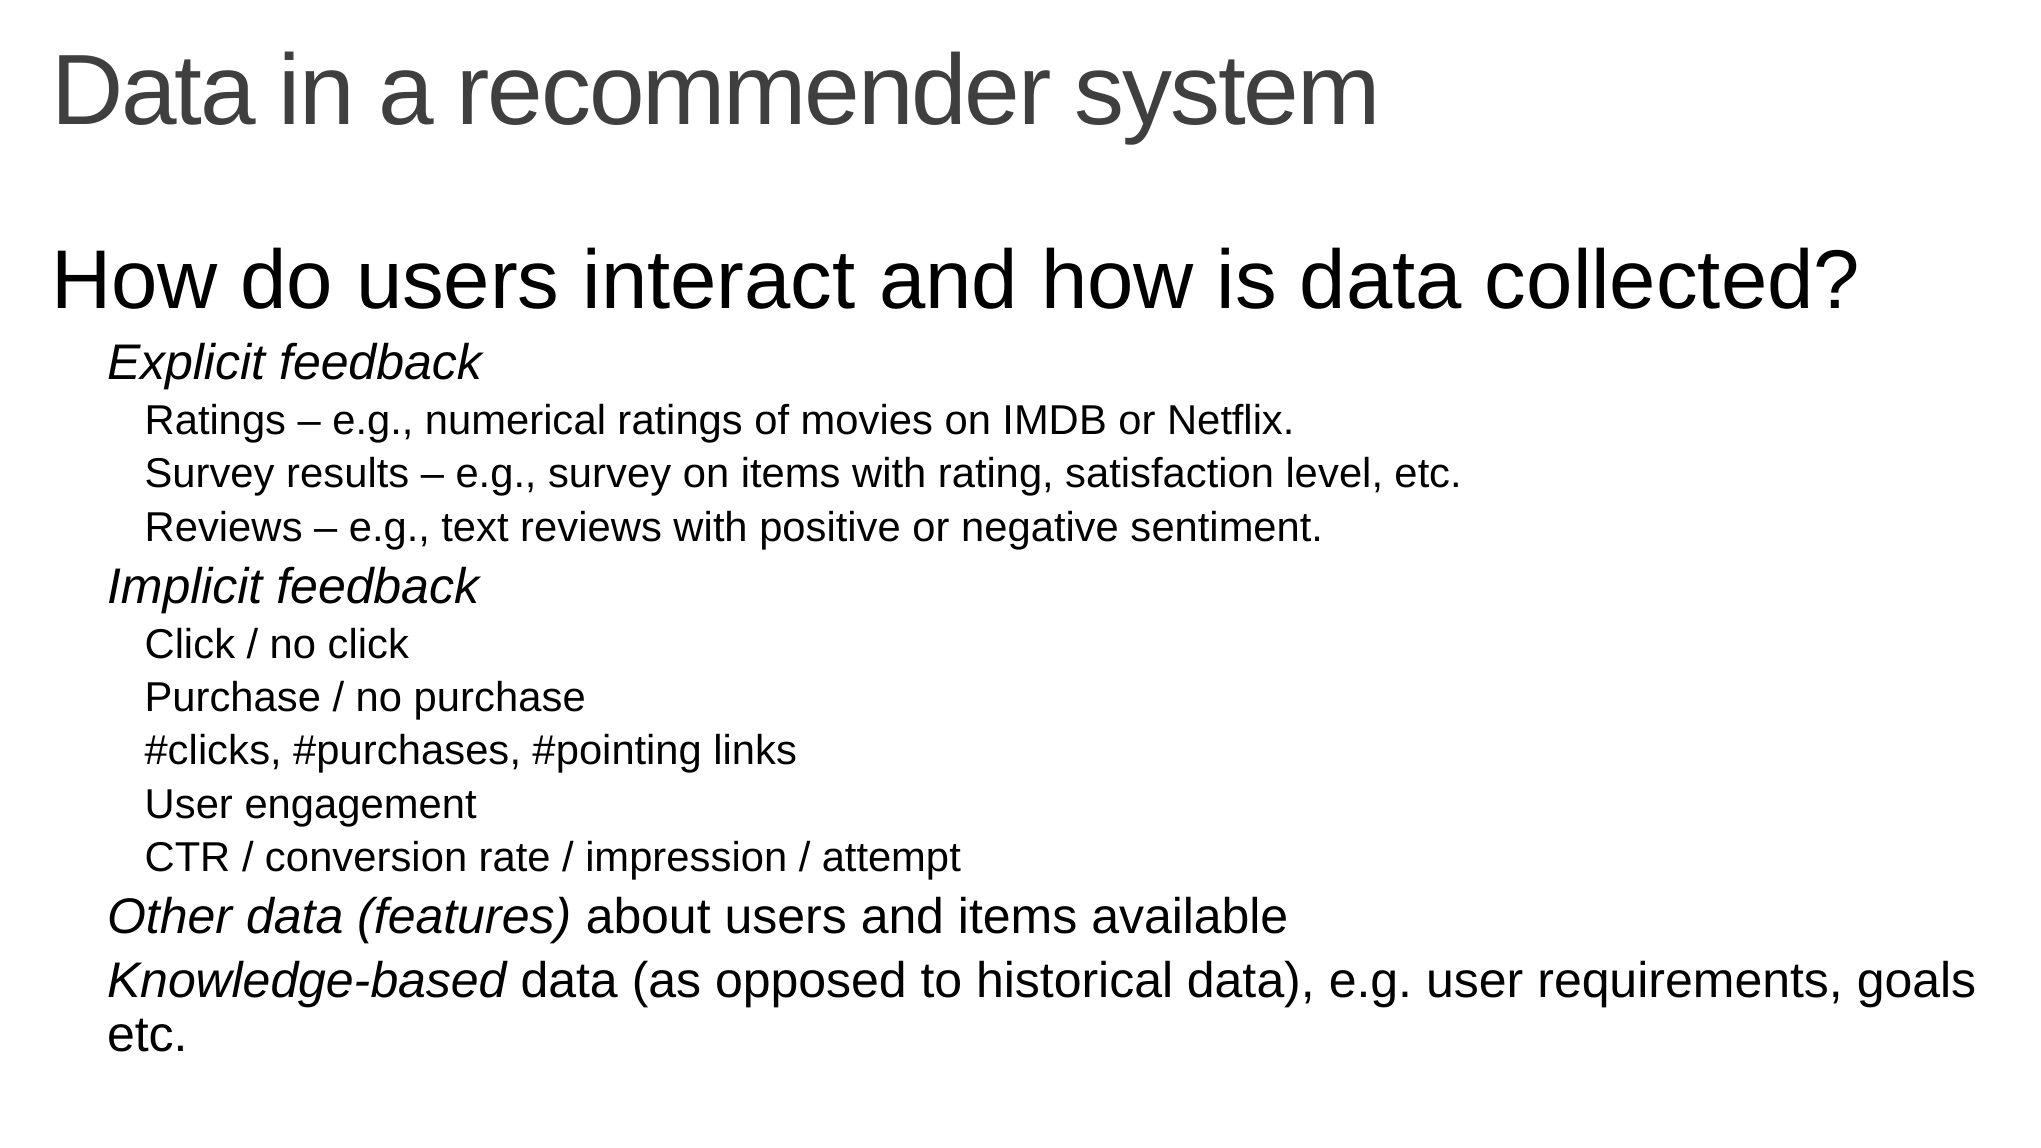

# Data in a recommender system
How do users interact and how is data collected?
Explicit feedback
Ratings – e.g., numerical ratings of movies on IMDB or Netflix.
Survey results – e.g., survey on items with rating, satisfaction level, etc.
Reviews – e.g., text reviews with positive or negative sentiment.
Implicit feedback
Click / no click
Purchase / no purchase
#clicks, #purchases, #pointing links
User engagement
CTR / conversion rate / impression / attempt
Other data (features) about users and items available
Knowledge-based data (as opposed to historical data), e.g. user requirements, goals etc.